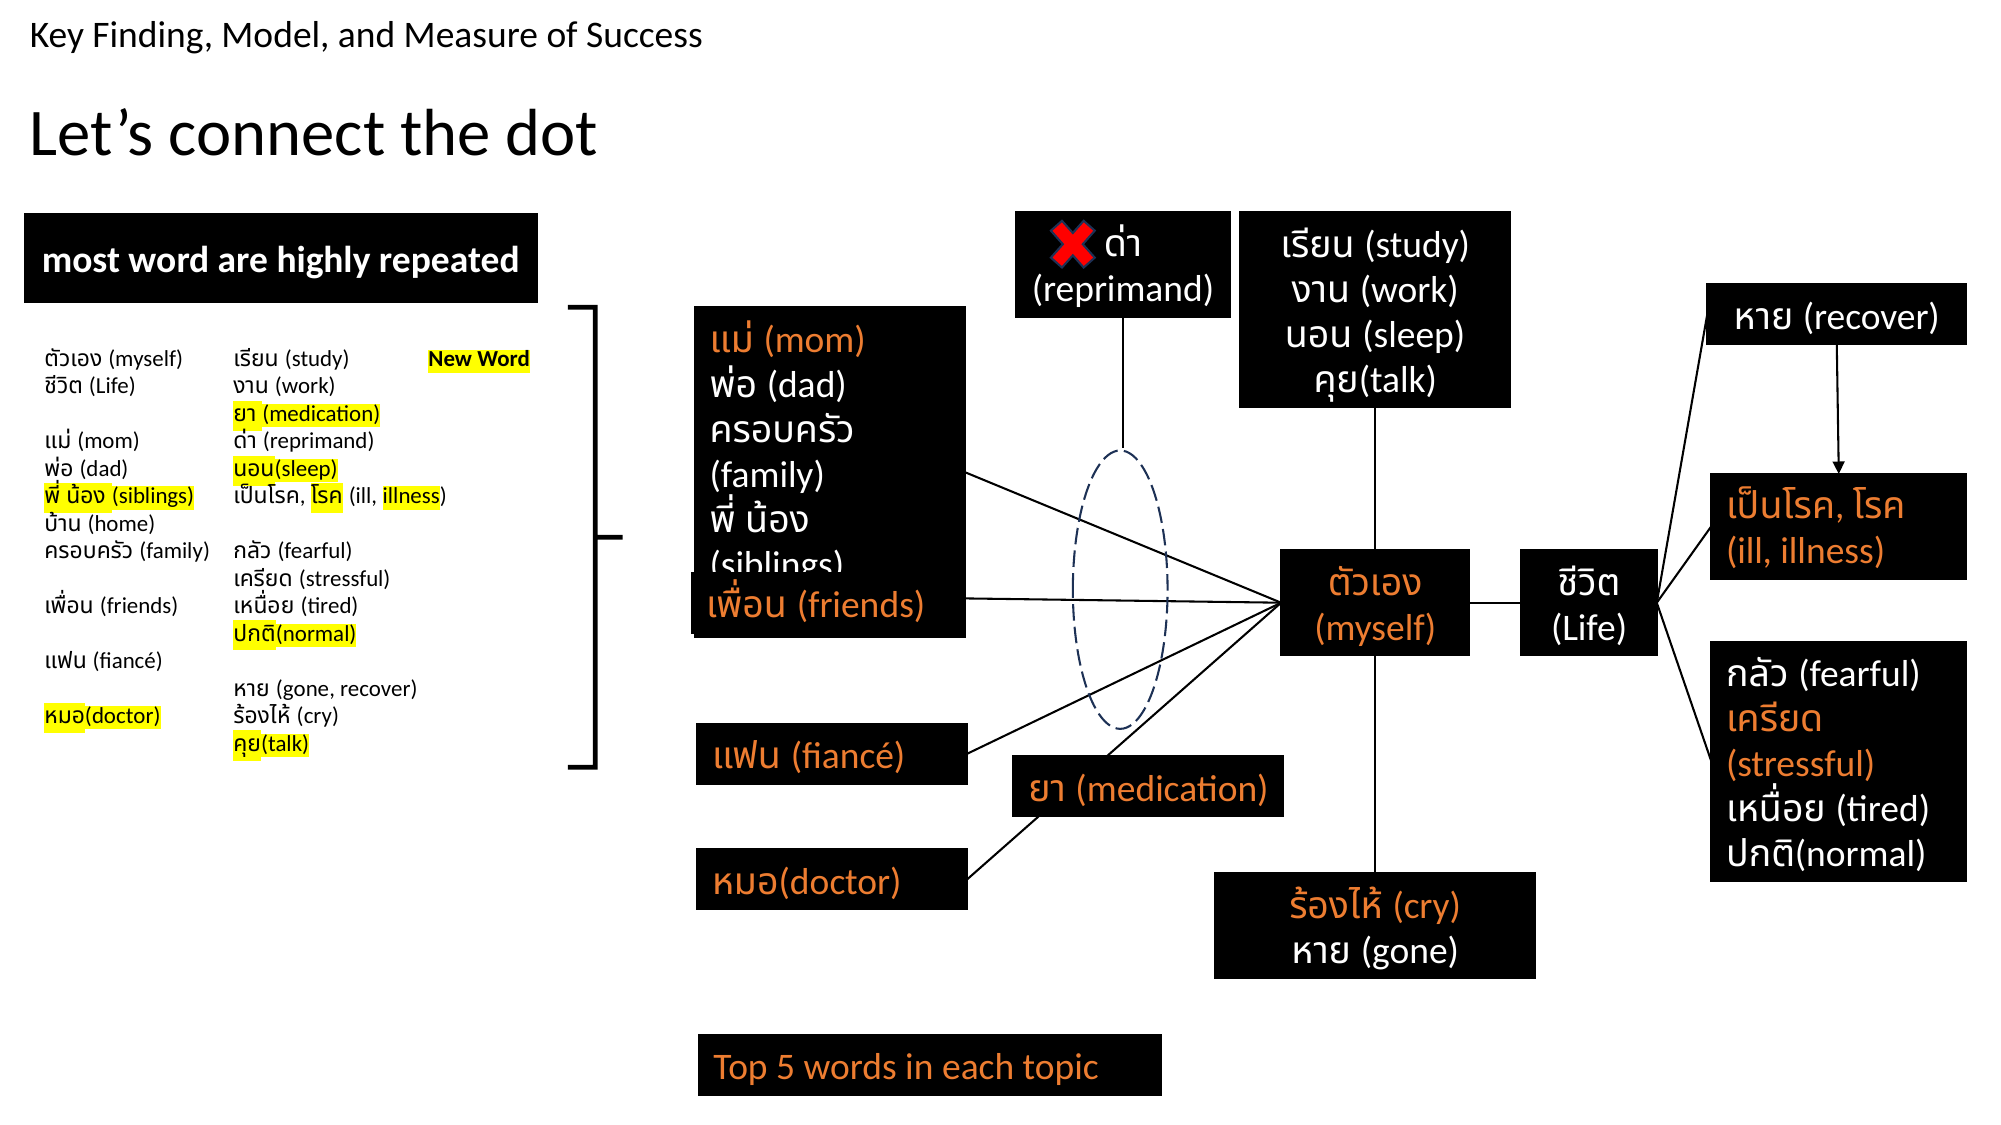

# Key Finding, Model, and Measure of Success
Let’s connect the dot

ด่า (reprimand)
เรียน (study)
งาน (work)
นอน (sleep)
คุย(talk)
most word are highly repeated
หาย (recover)

แม่ (mom)
พ่อ (dad)
ครอบครัว (family)
พี่ น้อง (siblings)
บ้าน (home)
ตัวเอง (myself)
ชีวิต (Life)

แม่ (mom)
พ่อ (dad)
พี่ น้อง (siblings)
บ้าน (home)
ครอบครัว (family)

เพื่อน (friends)

แฟน (fiancé)

หมอ(doctor)
เรียน (study)
งาน (work)
ยา (medication)
ด่า (reprimand)
นอน(sleep)
เป็นโรค, โรค (ill, illness)

กลัว (fearful)
เครียด (stressful)
เหนื่อย (tired)
ปกติ(normal)

หาย (gone, recover)
ร้องไห้ (cry)
คุย(talk)

New Word

เป็นโรค, โรค
(ill, illness)
ตัวเอง (myself)
ชีวิต (Life)
เพื่อน (friends)
กลัว (fearful)
เครียด (stressful)
เหนื่อย (tired)
ปกติ(normal)
แฟน (fiancé)
ยา (medication)
หมอ(doctor)
ร้องไห้ (cry)
หาย (gone)
Top 5 words in each topic